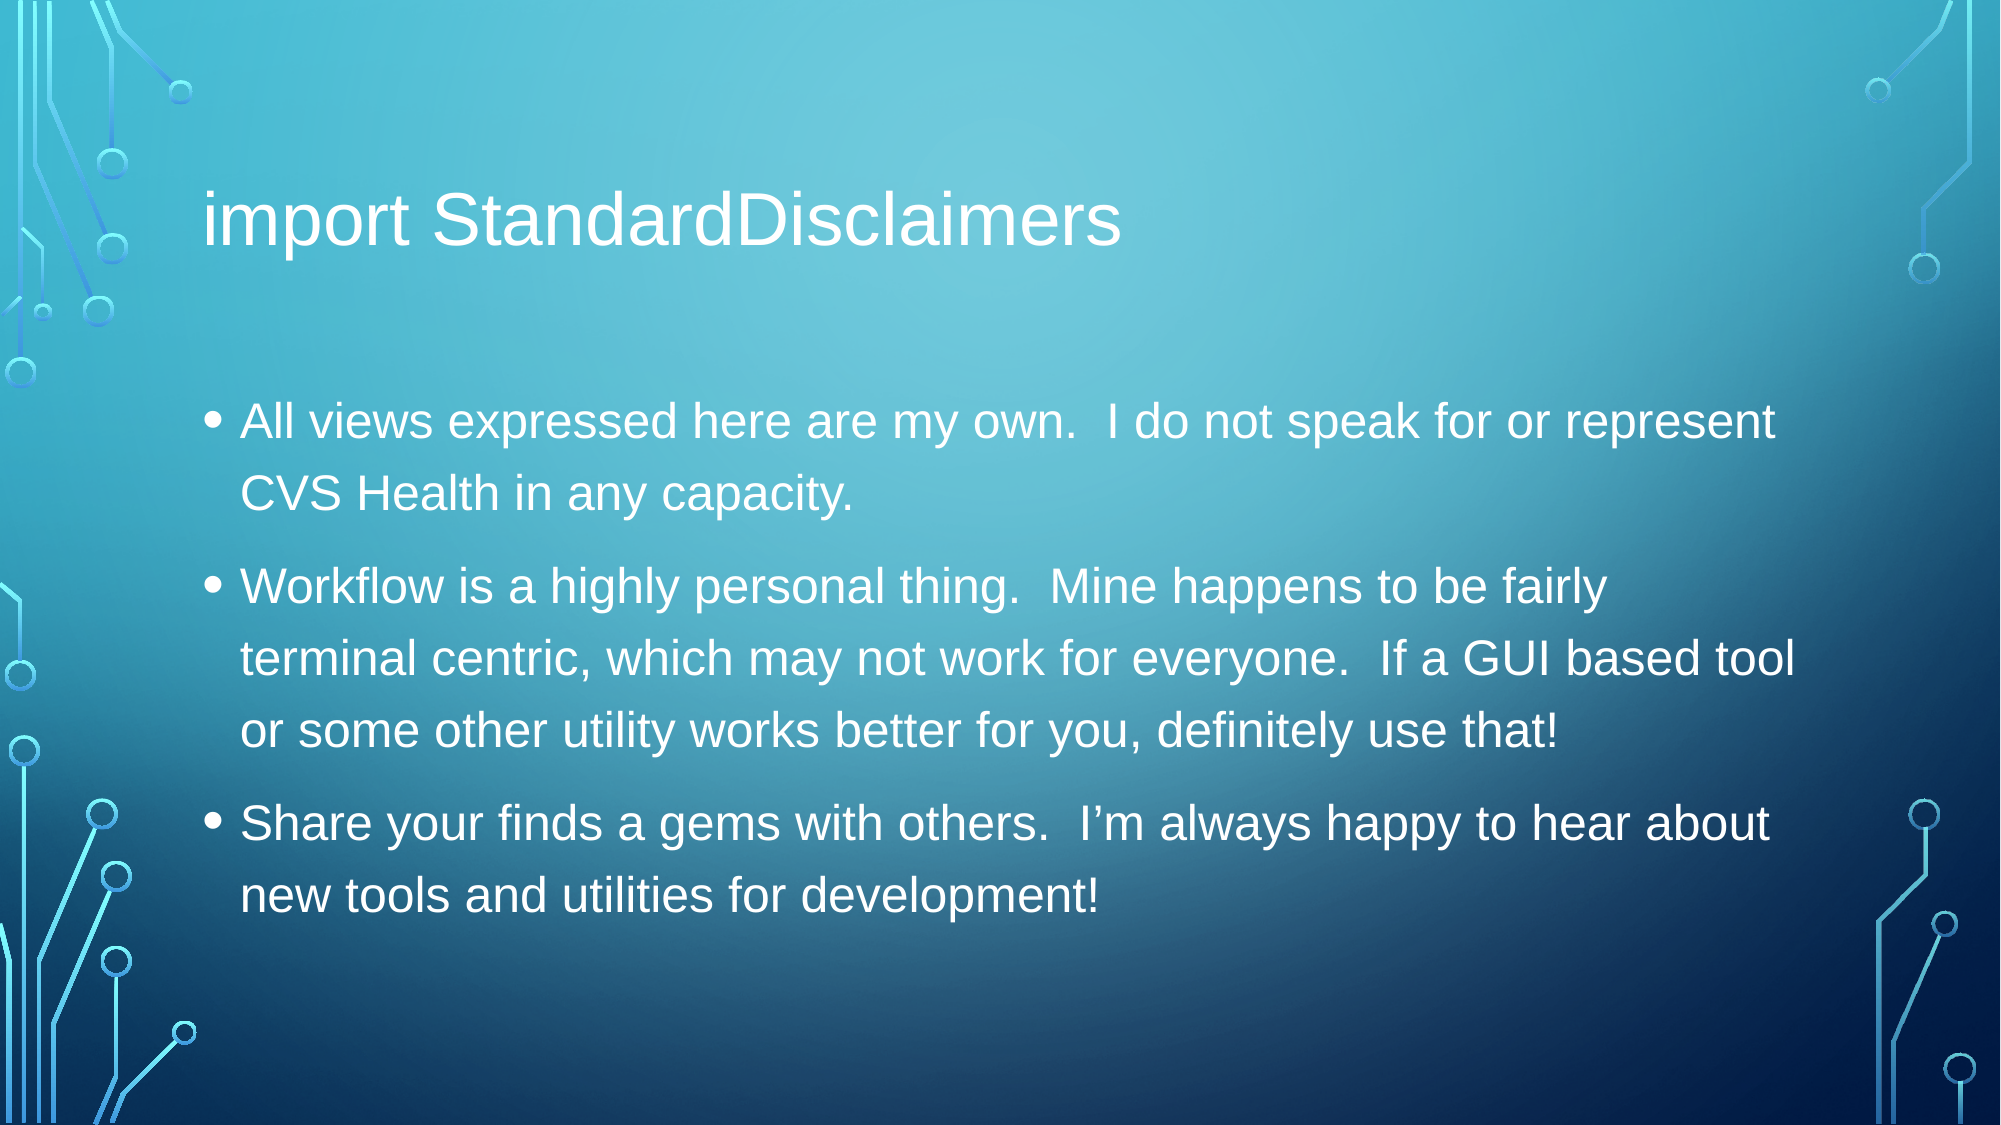

# import StandardDisclaimers
All views expressed here are my own.  I do not speak for or represent CVS Health in any capacity.
Workflow is a highly personal thing.  Mine happens to be fairly terminal centric, which may not work for everyone.  If a GUI based tool or some other utility works better for you, definitely use that!
Share your finds a gems with others.  I’m always happy to hear about new tools and utilities for development!